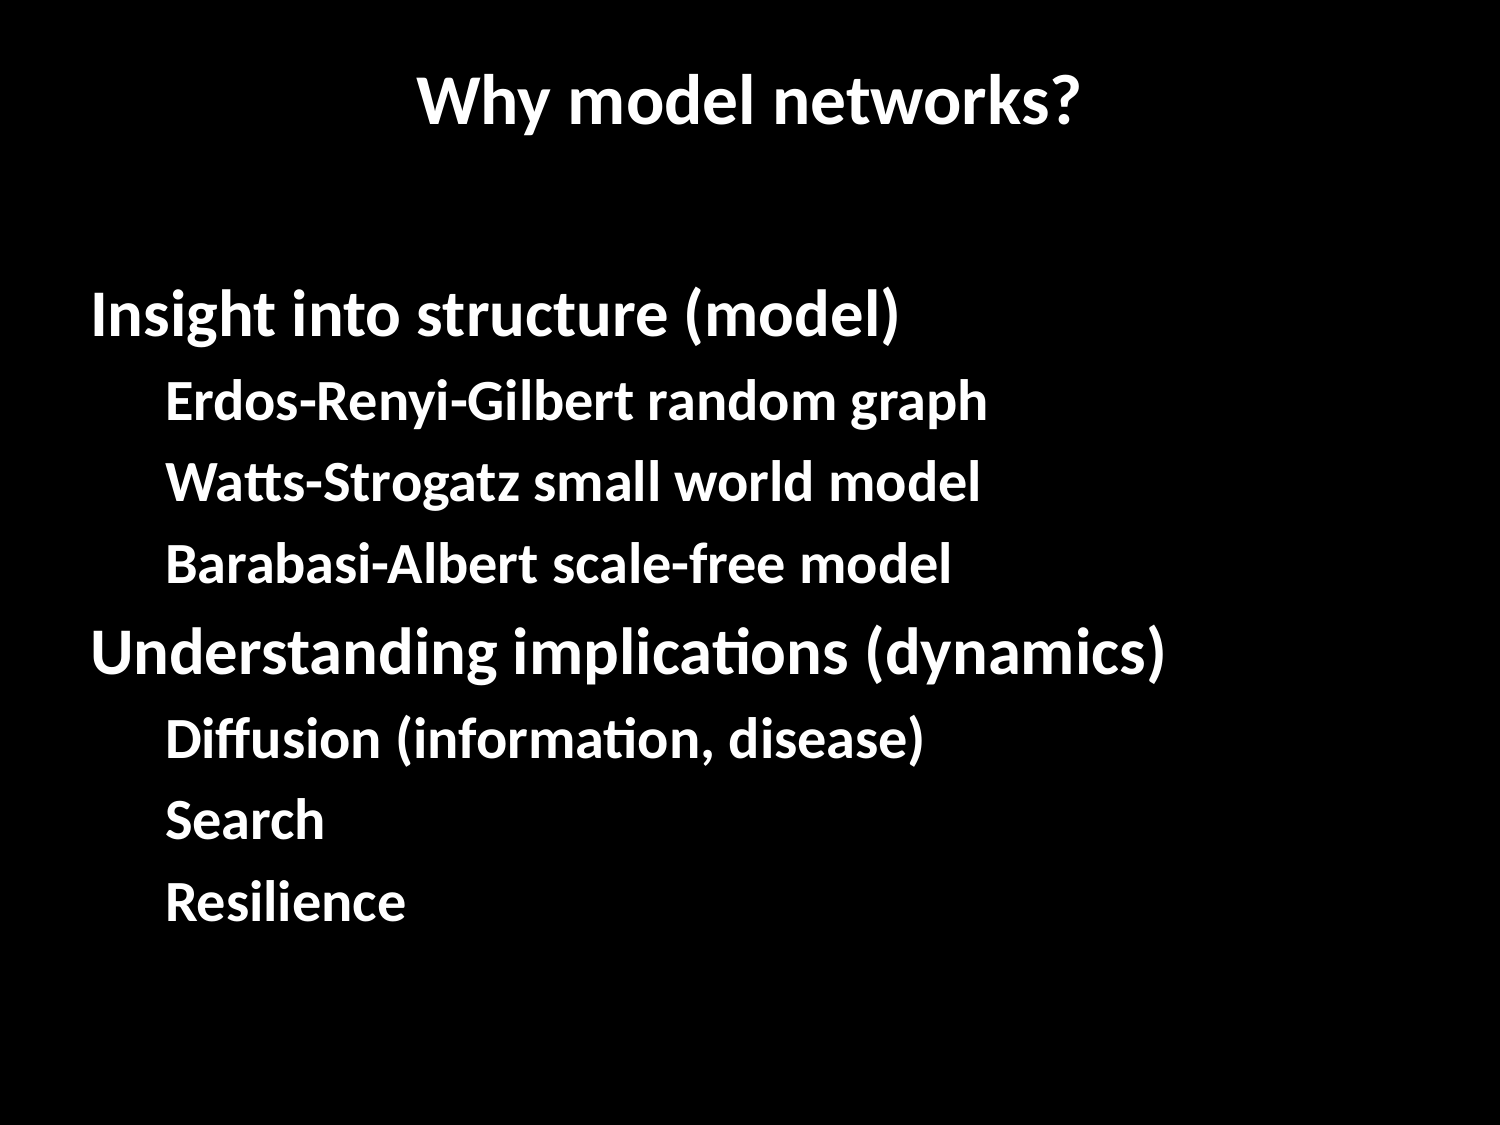

# Why model networks?
Insight into structure (model)
Erdos-Renyi-Gilbert random graph
Watts-Strogatz small world model
Barabasi-Albert scale-free model
Understanding implications (dynamics)
Diffusion (information, disease)
Search
Resilience